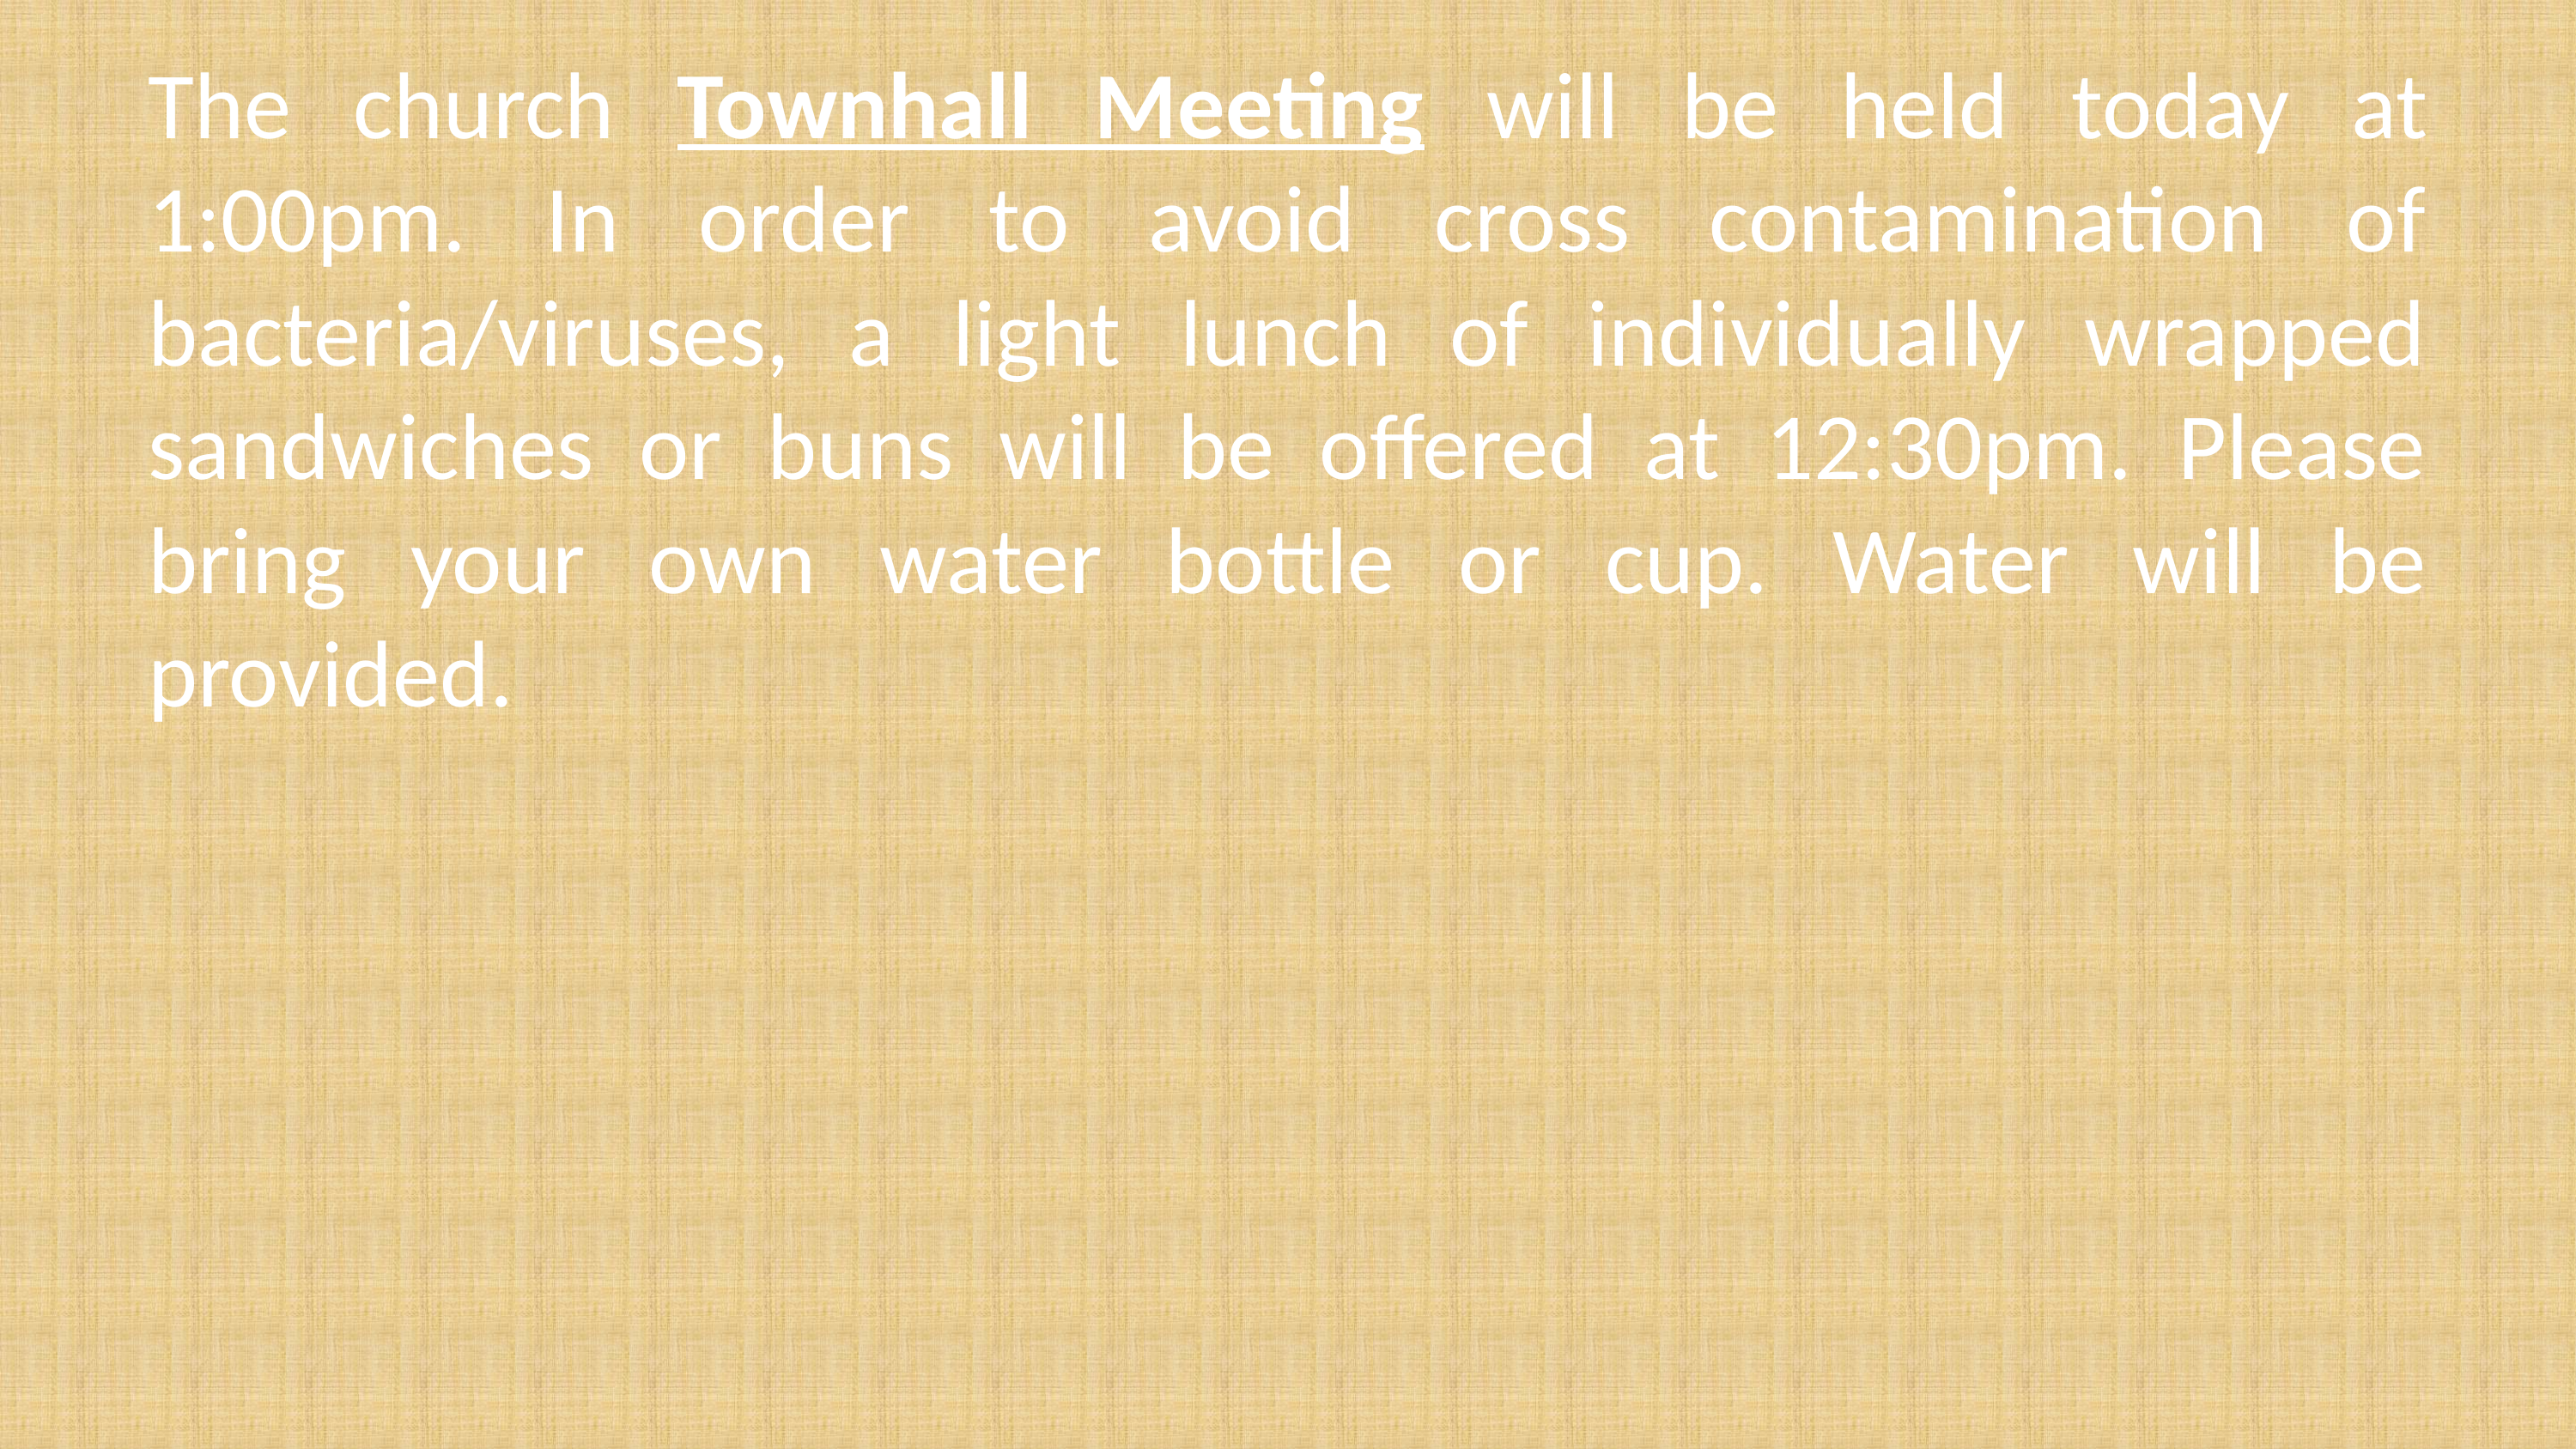

The church Townhall Meeting will be held today at 1:00pm. In order to avoid cross contamination of bacteria/viruses, a light lunch of individually wrapped sandwiches or buns will be offered at 12:30pm. Please bring your own water bottle or cup. Water will be provided.